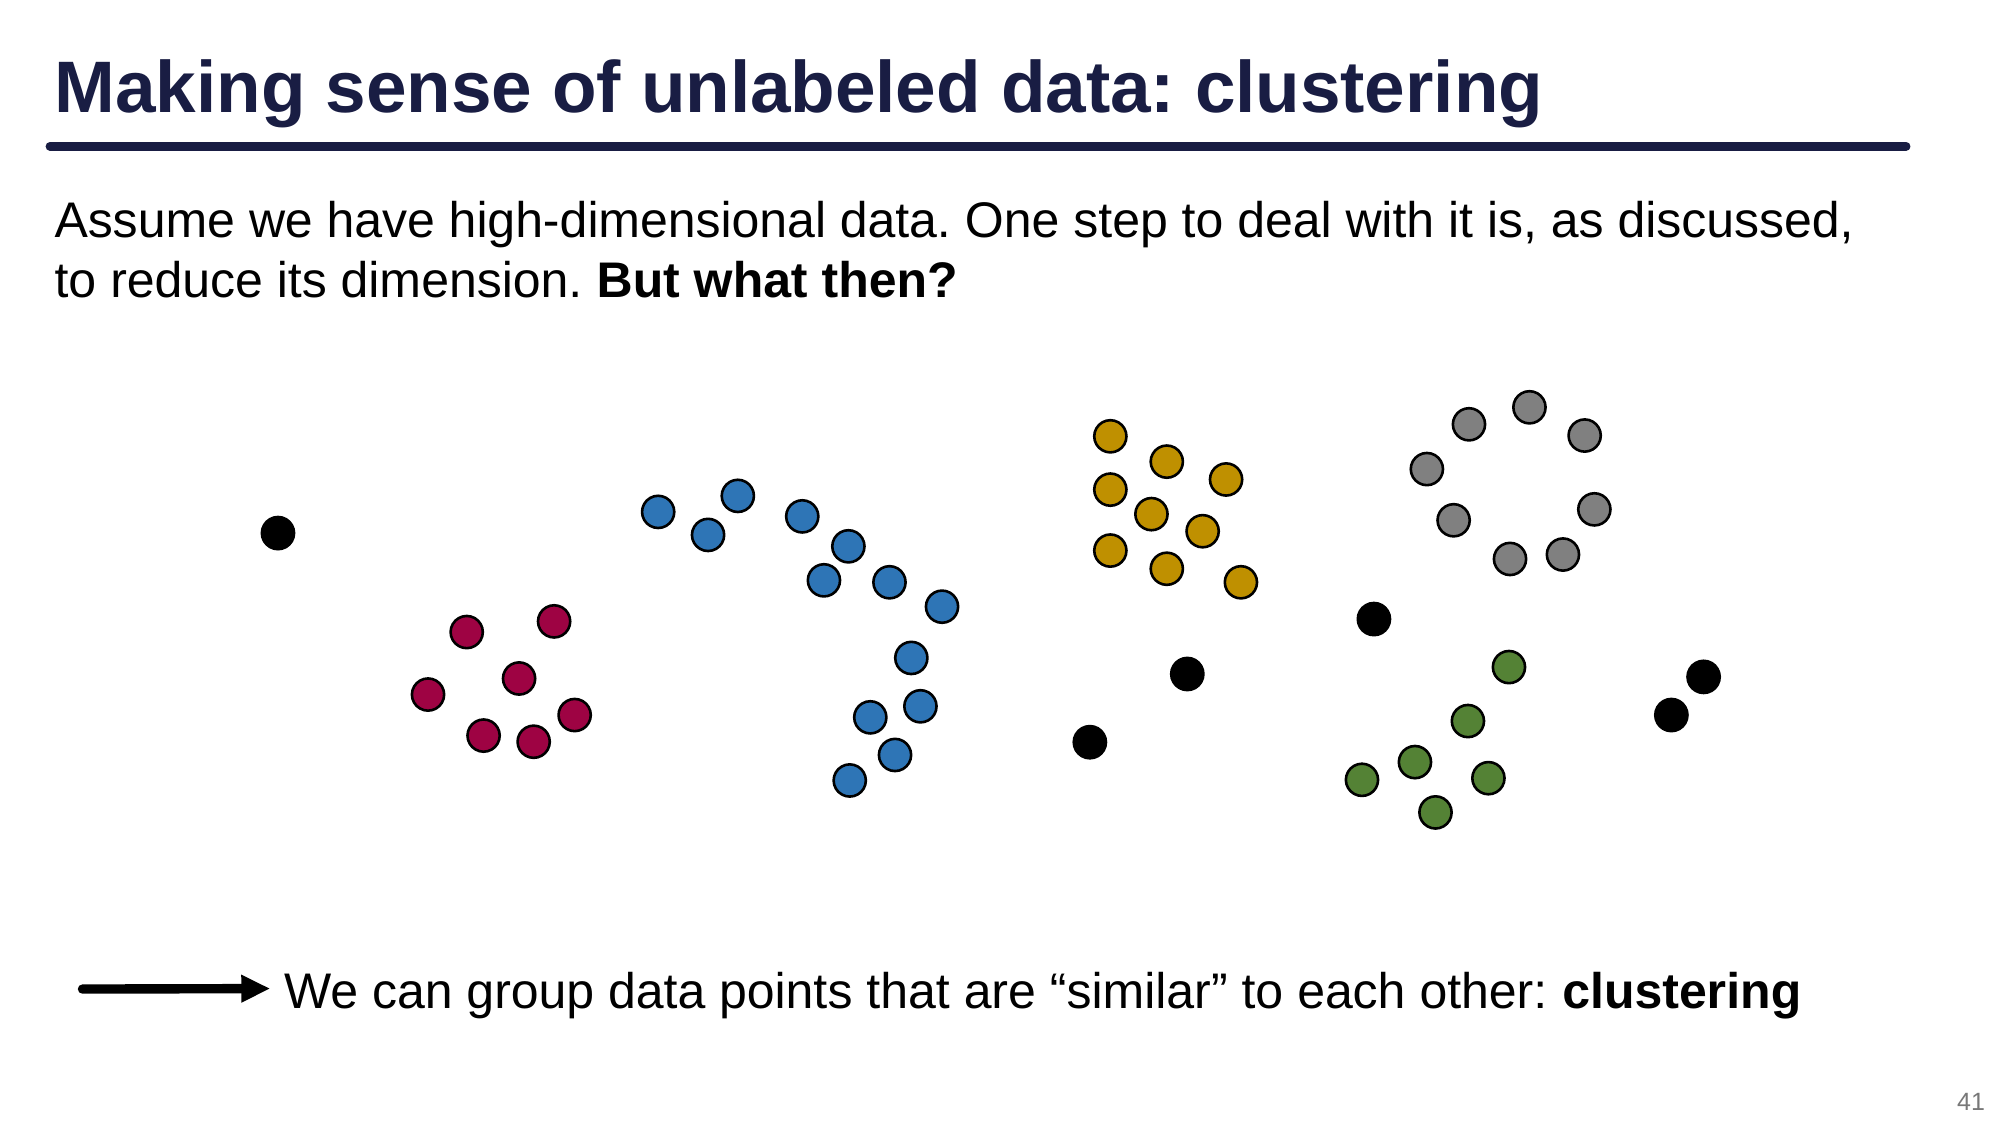

# Making sense of unlabeled data: clustering
Assume we have high-dimensional data. One step to deal with it is, as discussed, to reduce its dimension. But what then?

We can group data points that are “similar” to each other: clustering
41